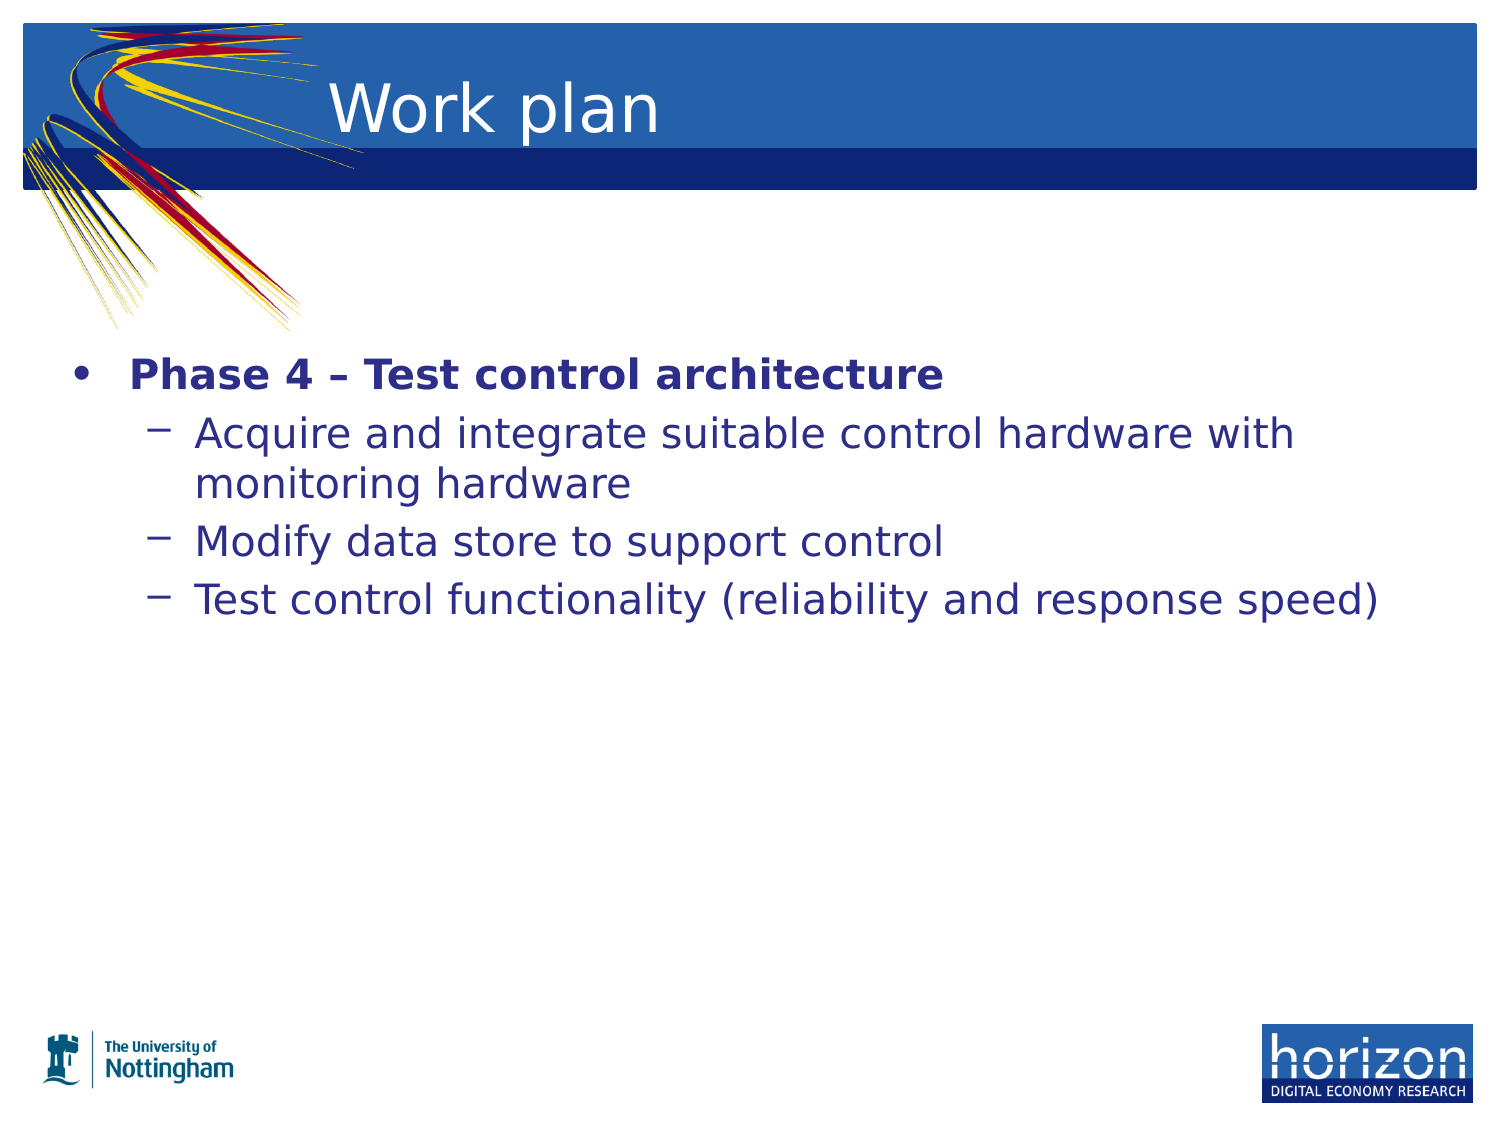

# Work plan
Phase 4 – Test control architecture
Acquire and integrate suitable control hardware with monitoring hardware
Modify data store to support control
Test control functionality (reliability and response speed)